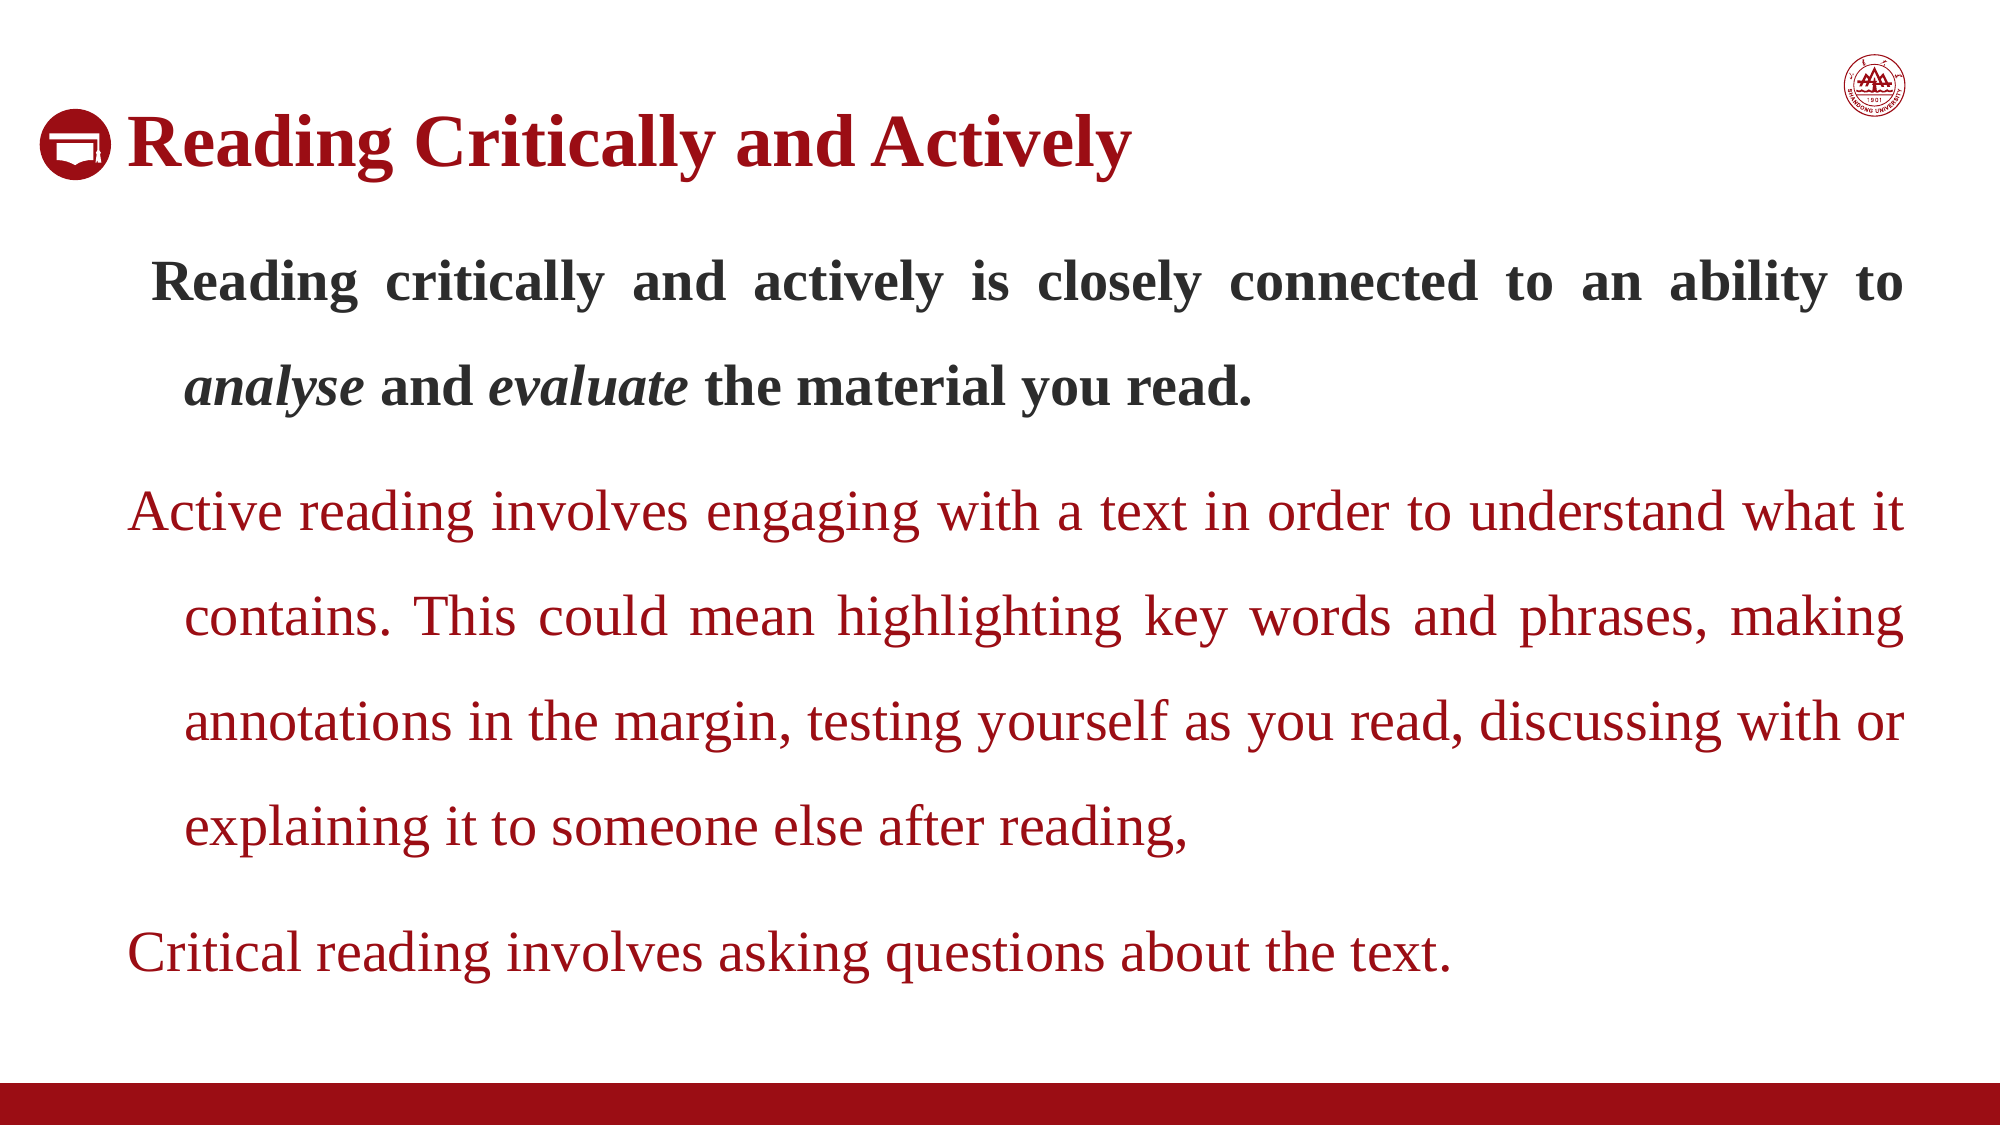

Reading Critically and Actively
 Reading critically and actively is closely connected to an ability to analyse and evaluate the material you read.
Active reading involves engaging with a text in order to understand what it contains. This could mean highlighting key words and phrases, making annotations in the margin, testing yourself as you read, discussing with or explaining it to someone else after reading,
Critical reading involves asking questions about the text.